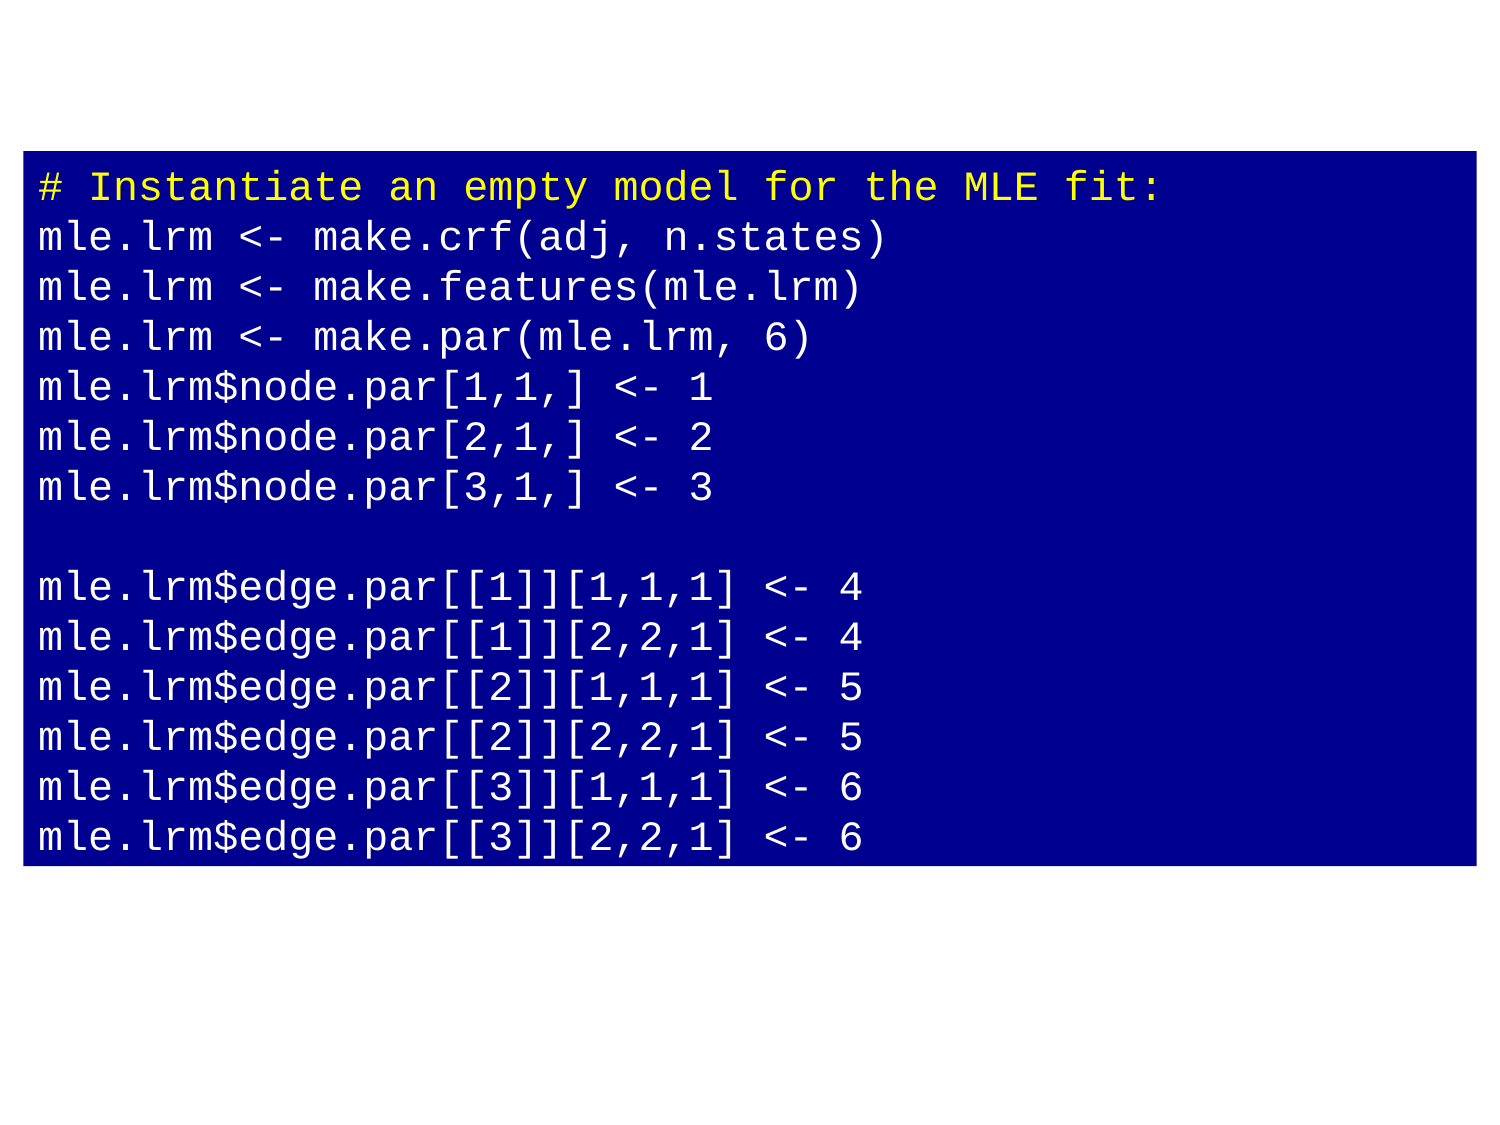

# Instantiate an empty model for the MLE fit:
mle.lrm <- make.crf(adj, n.states)
mle.lrm <- make.features(mle.lrm)
mle.lrm <- make.par(mle.lrm, 6)
mle.lrm$node.par[1,1,] <- 1
mle.lrm$node.par[2,1,] <- 2
mle.lrm$node.par[3,1,] <- 3

mle.lrm$edge.par[[1]][1,1,1] <- 4
mle.lrm$edge.par[[1]][2,2,1] <- 4
mle.lrm$edge.par[[2]][1,1,1] <- 5
mle.lrm$edge.par[[2]][2,2,1] <- 5
mle.lrm$edge.par[[3]][1,1,1] <- 6
mle.lrm$edge.par[[3]][2,2,1] <- 6